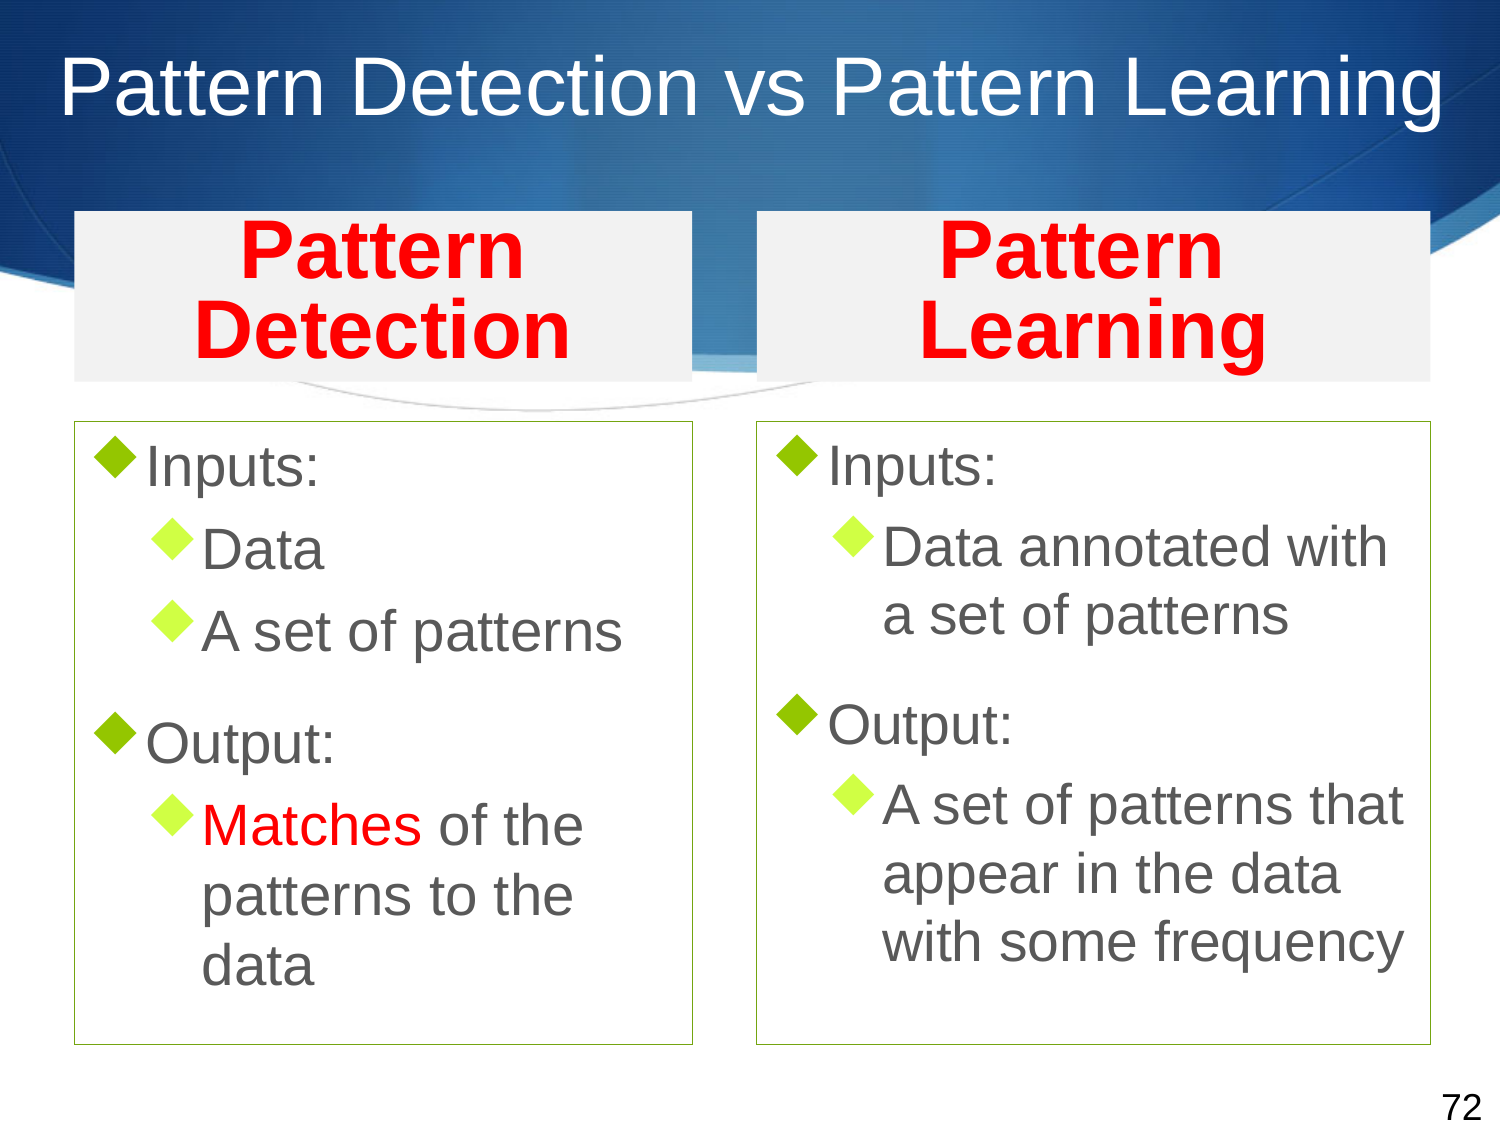

# Pattern Detection vs Pattern Learning
Pattern Detection
Pattern
Learning
Inputs:
Data
A set of patterns
Output:
Matches of the patterns to the data
Inputs:
Data annotated with a set of patterns
Output:
A set of patterns that appear in the data with some frequency
72